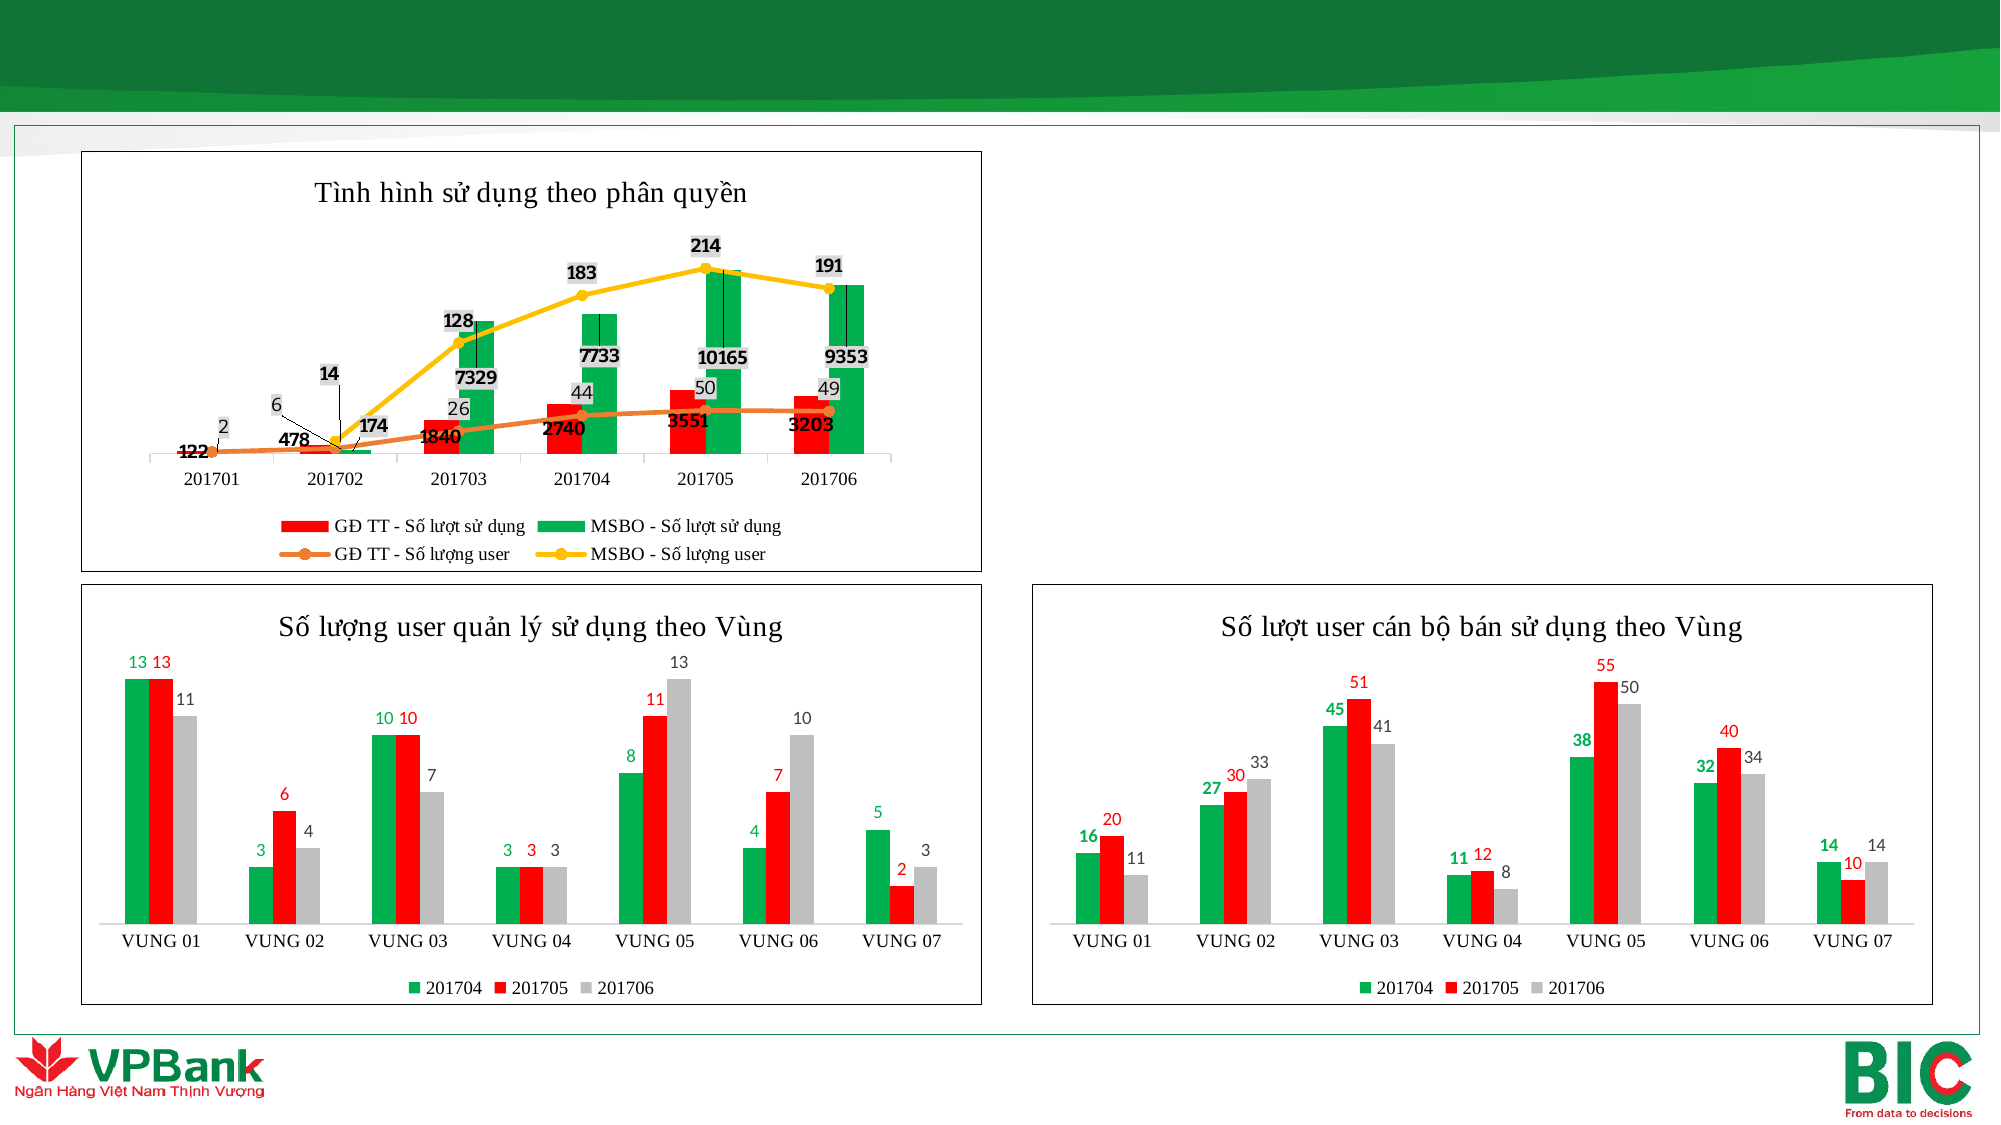

### Chart: Tình hình sử dụng theo phân quyền

| Category | GĐ TT - Số lượt sử dụng | MSBO - Số lượt sử dụng | GĐ TT - Số lượng user | MSBO - Số lượng user |
|---|---|---|---|---|
| 201701 | 122.0 | None | 2.0 | None |
| 201702 | 478.0 | 174.0 | 6.0 | 14.0 |
| 201703 | 1840.0 | 7329.0 | 26.0 | 128.0 |
| 201704 | 2740.0 | 7733.0 | 44.0 | 183.0 |
| 201705 | 3551.0 | 10165.0 | 50.0 | 214.0 |
| 201706 | 3203.0 | 9353.0 | 49.0 | 191.0 |

### Chart: Số lượng user quản lý sử dụng theo Vùng

| Category | 201704 | 201705 | 201706 |
|---|---|---|---|
| VUNG 01 | 13.0 | 13.0 | 11.0 |
| VUNG 02 | 3.0 | 6.0 | 4.0 |
| VUNG 03 | 10.0 | 10.0 | 7.0 |
| VUNG 04 | 3.0 | 3.0 | 3.0 |
| VUNG 05 | 8.0 | 11.0 | 13.0 |
| VUNG 06 | 4.0 | 7.0 | 10.0 |
| VUNG 07 | 5.0 | 2.0 | 3.0 |

### Chart: Số lượt user cán bộ bán sử dụng theo Vùng

| Category | 201704 | 201705 | 201706 |
|---|---|---|---|
| VUNG 01 | 16.0 | 20.0 | 11.0 |
| VUNG 02 | 27.0 | 30.0 | 33.0 |
| VUNG 03 | 45.0 | 51.0 | 41.0 |
| VUNG 04 | 11.0 | 12.0 | 8.0 |
| VUNG 05 | 38.0 | 55.0 | 50.0 |
| VUNG 06 | 32.0 | 40.0 | 34.0 |
| VUNG 07 | 14.0 | 10.0 | 14.0 |